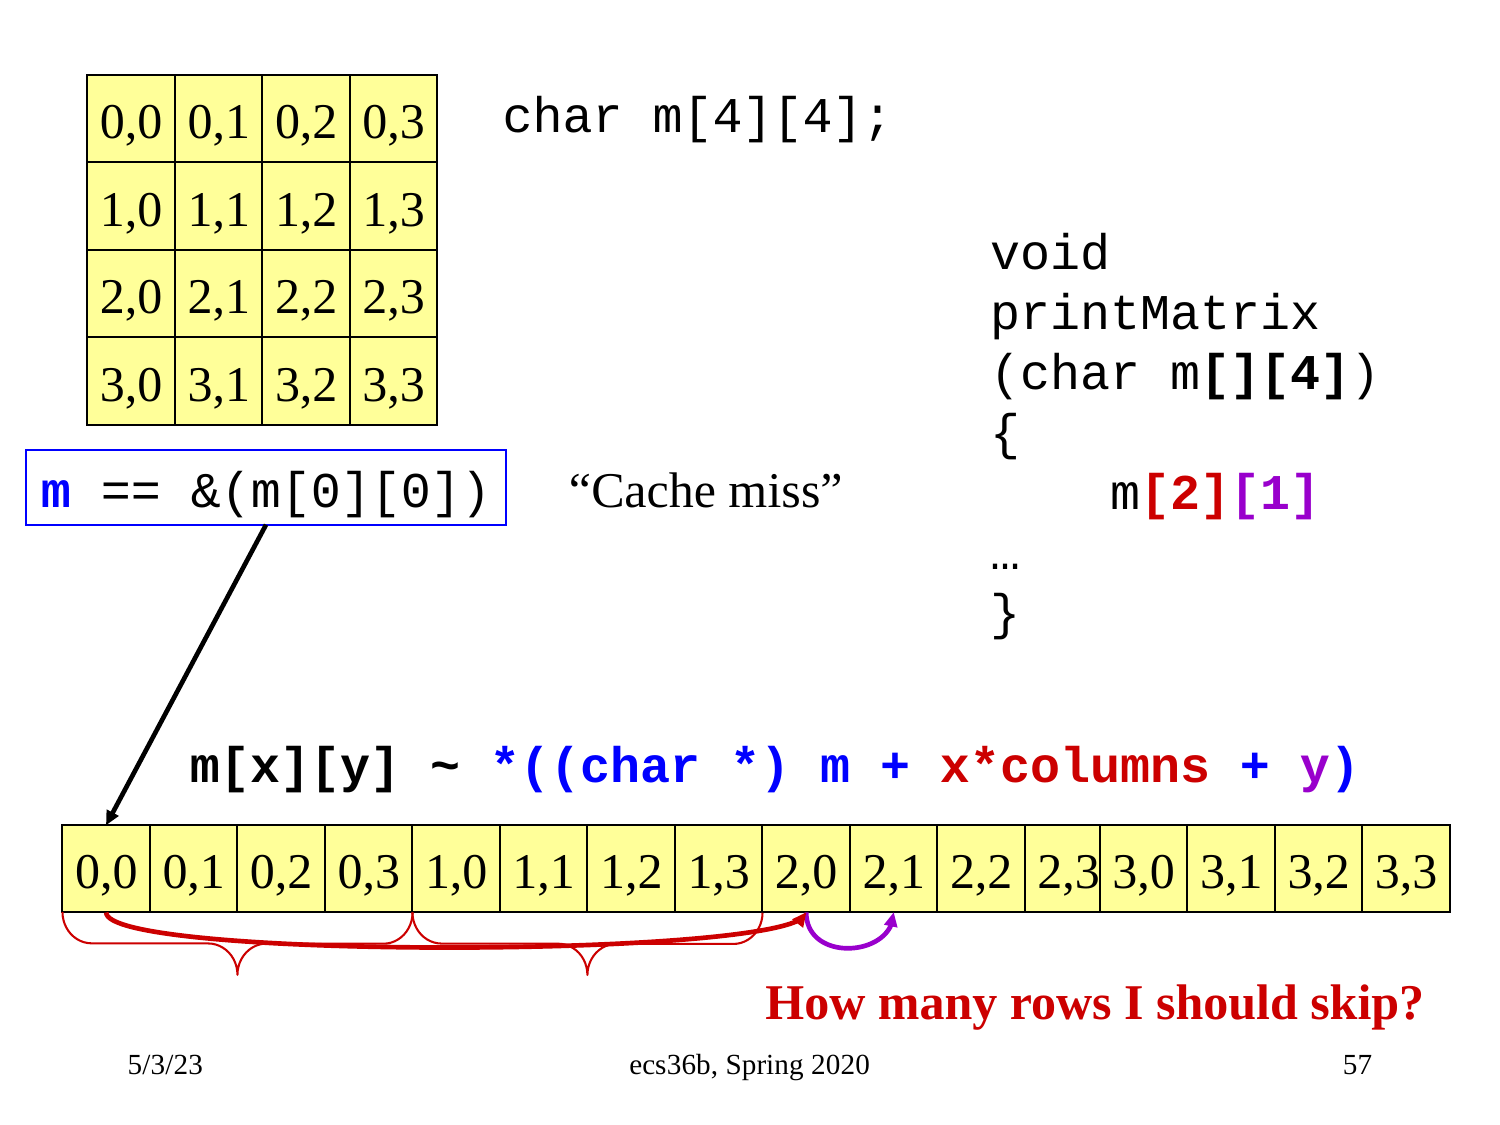

0,0
0,1
0,2
0,3
char m[4][4];
1,0
1,1
1,2
1,3
void
printMatrix
(char m[][4])
{
    m[2][1]
…
}
2,0
2,1
2,2
2,3
3,0
3,1
3,2
3,3
m == &(m[0][0])
“Cache miss”
m[x][y] ~ *((char *) m + x*columns + y)

0,0
0,1
0,2
0,3
1,0
1,1
1,2
1,3
2,0
2,1
2,2
2,3
3,0
3,1
3,2
3,3
How many rows I should skip?
5/3/23
ecs36b, Spring 2020
57